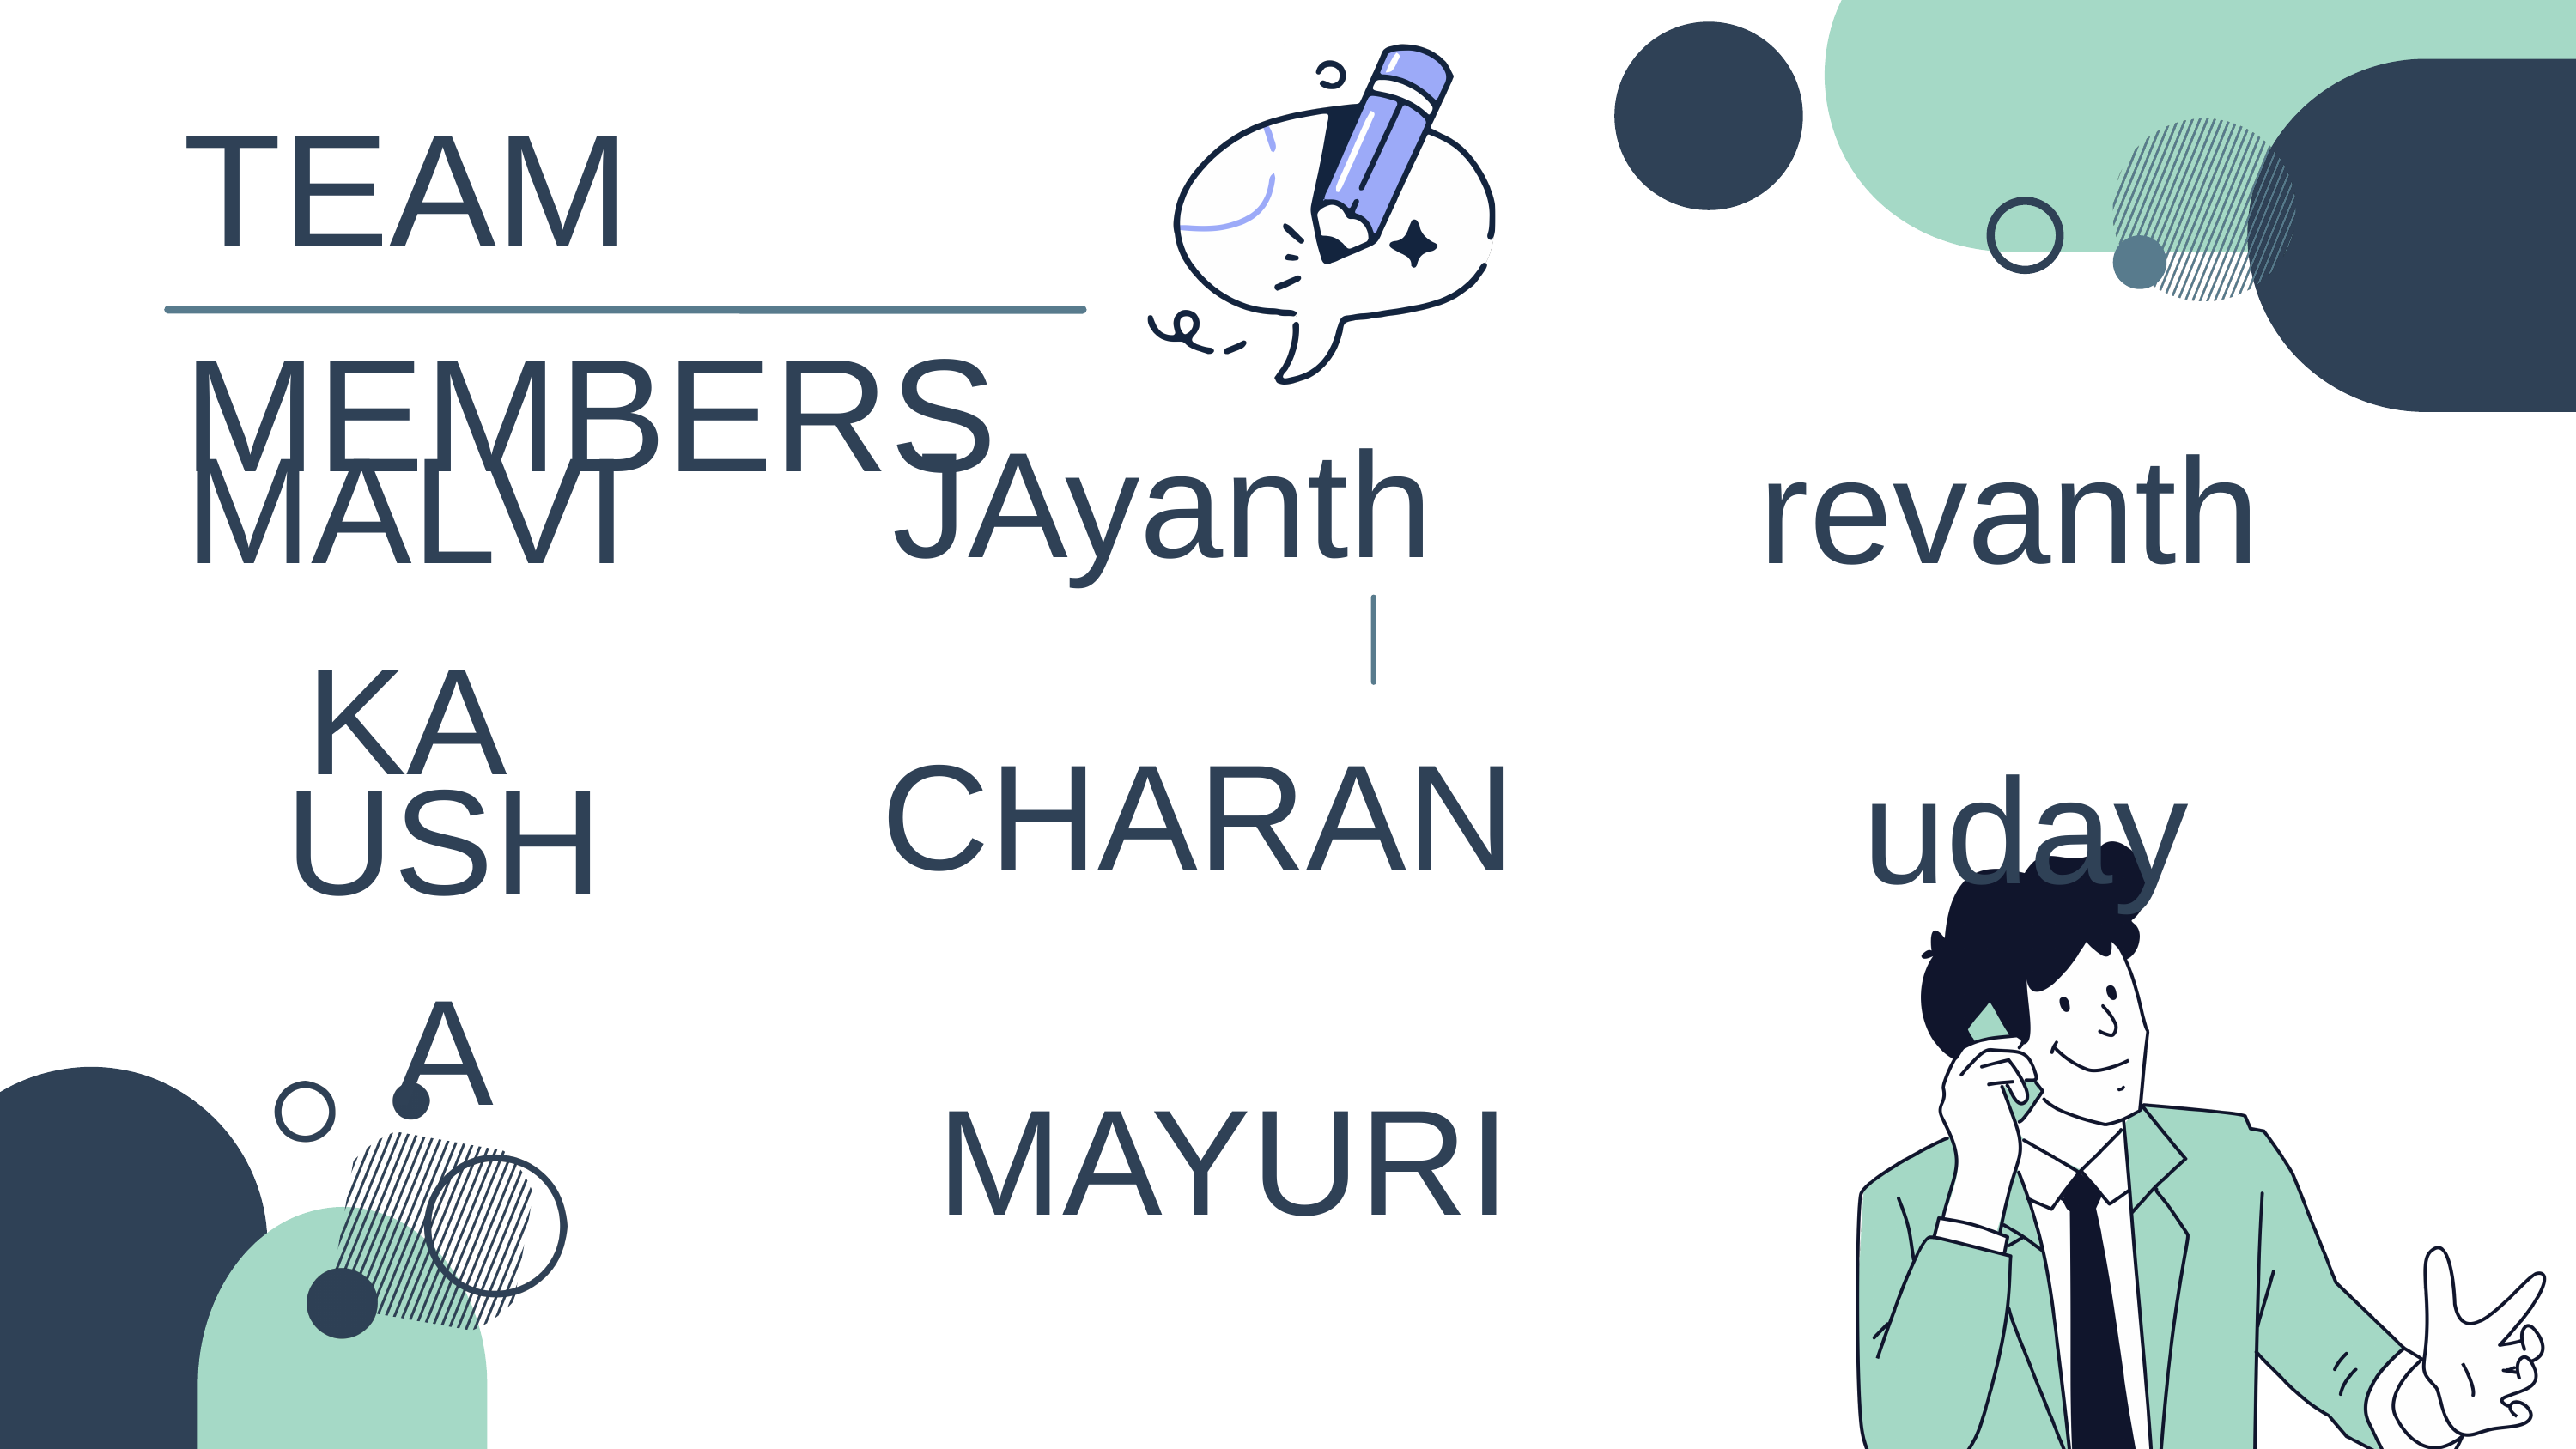

TEAM MEMBERS

JAyanth
MALVIKA
revanth

CHARAN

uday
USHA

MAYURI